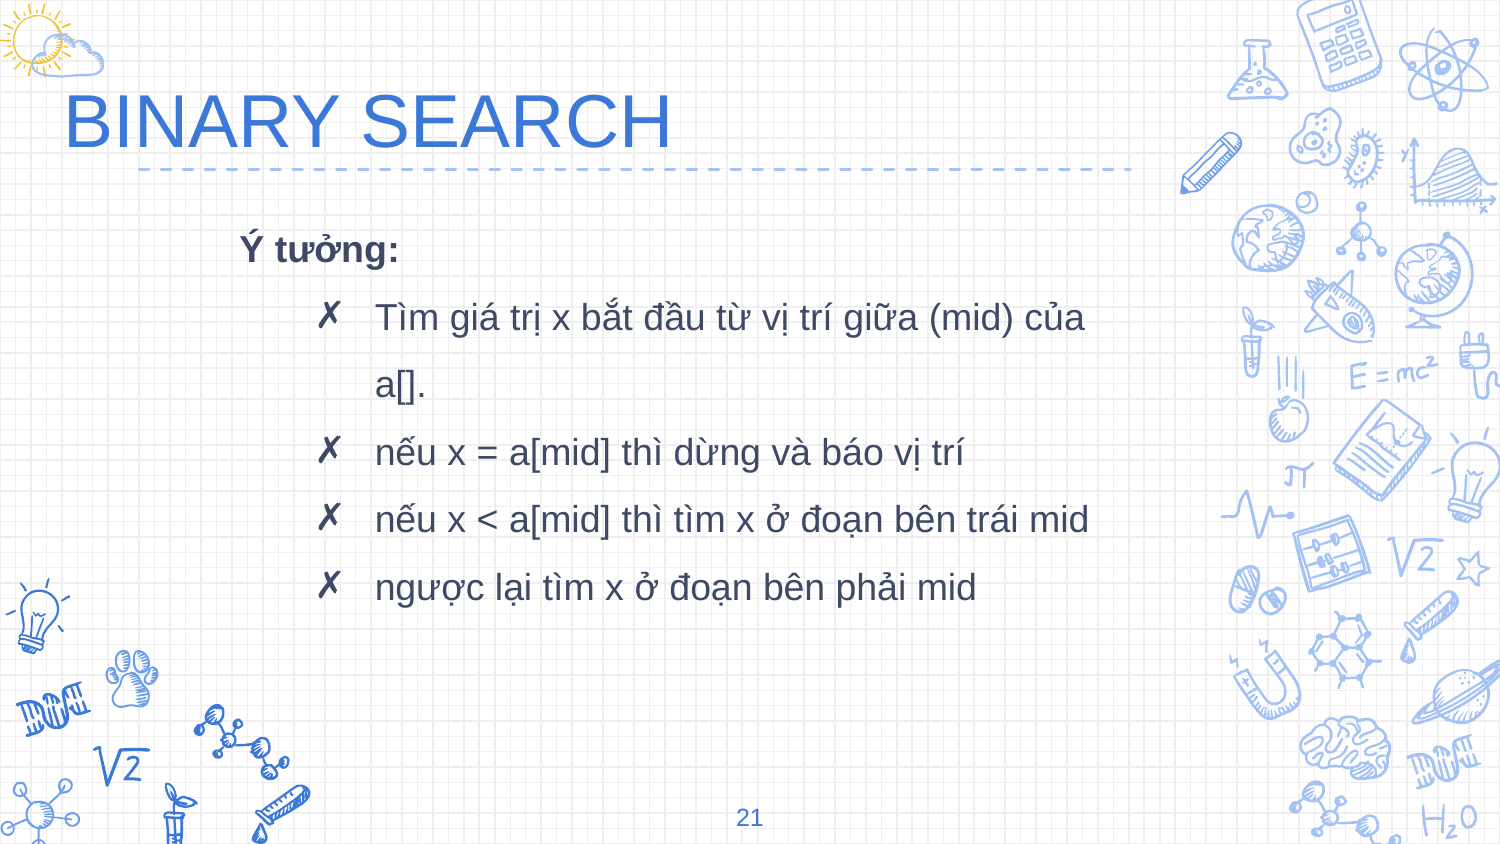

# BINARY SEARCH

Ý tưởng:
Tìm giá trị x bắt đầu từ vị trí giữa (mid) của a[].
nếu x = a[mid] thì dừng và báo vị trí
nếu x < a[mid] thì tìm x ở đoạn bên trái mid
ngược lại tìm x ở đoạn bên phải mid

21